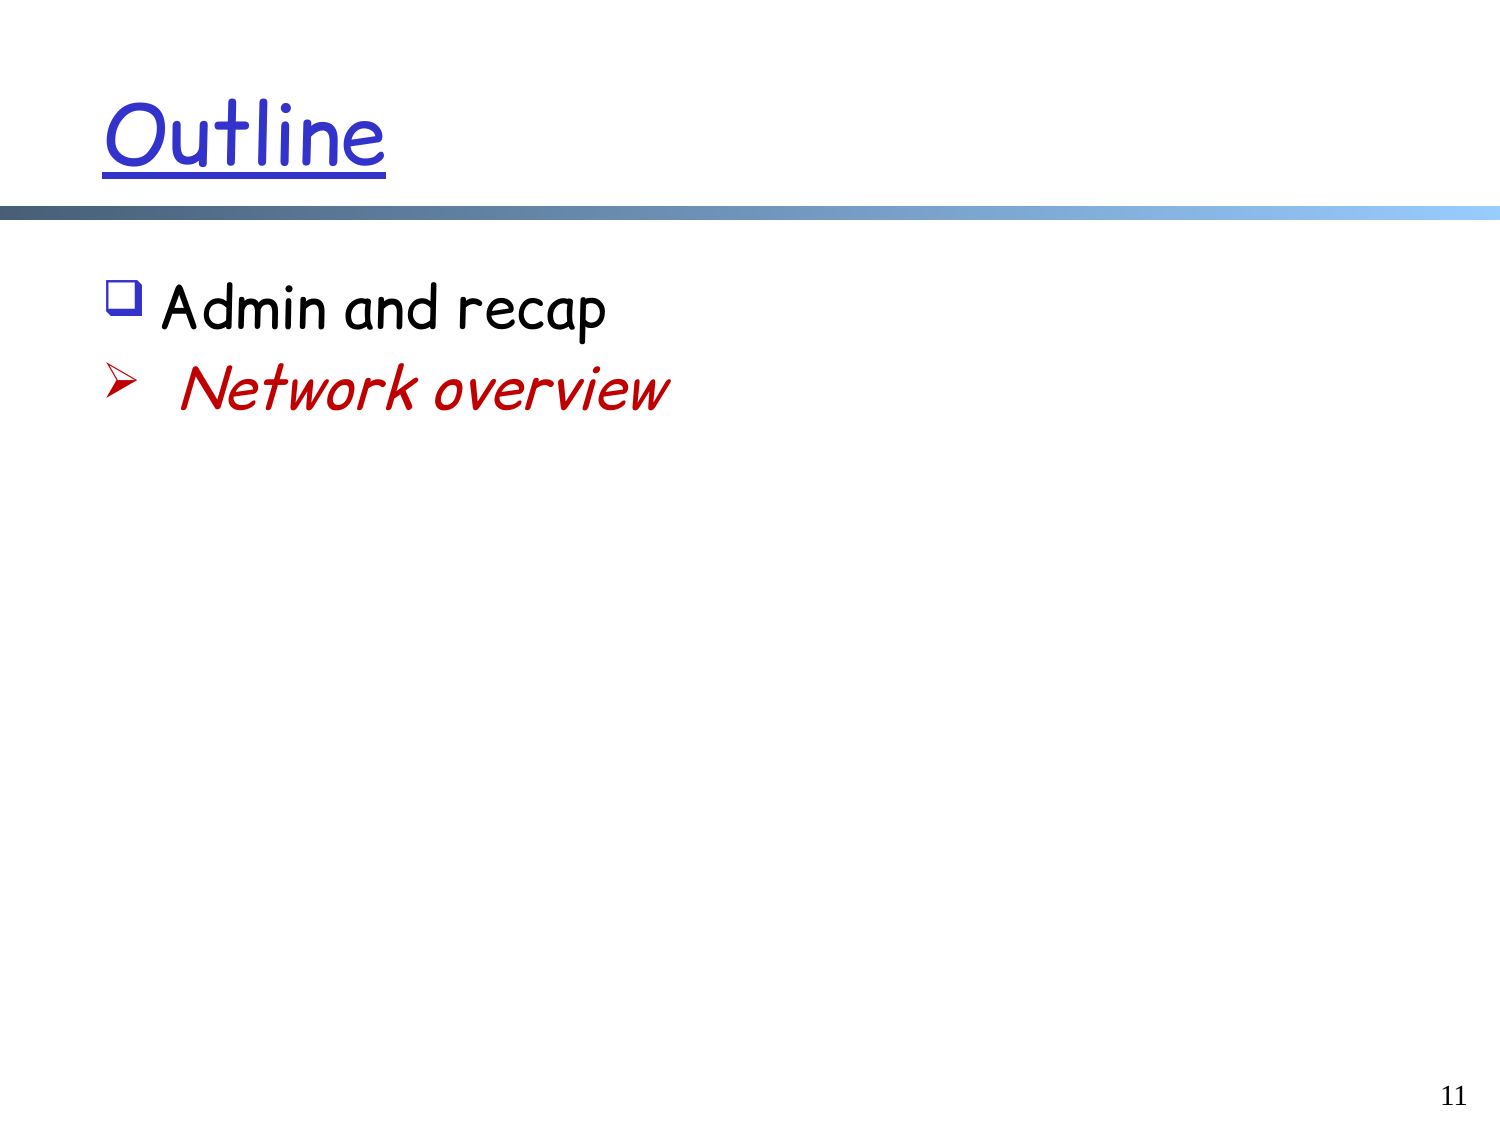

Outline
Admin and recap
Network overview
11